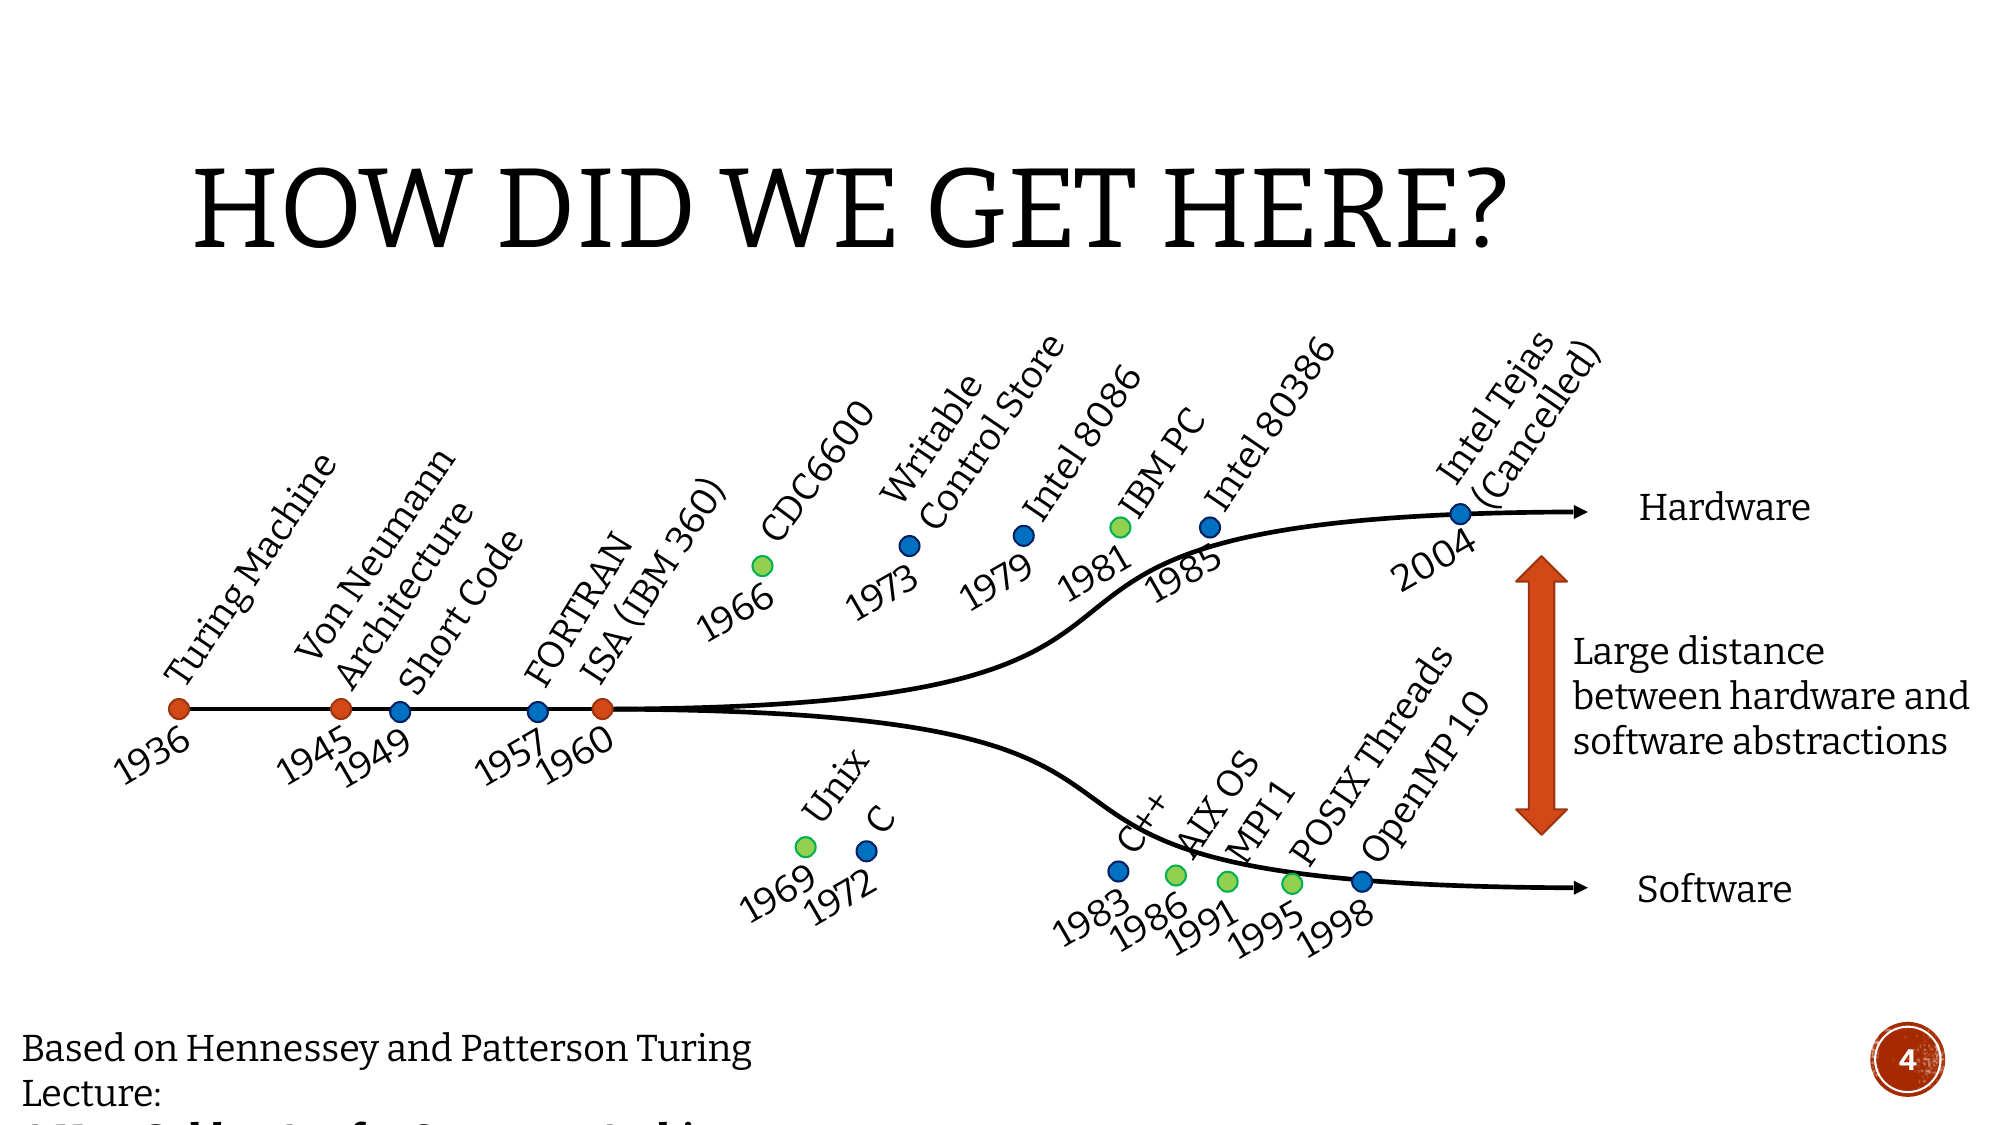

# How did we get here?
Intel Tejas (Cancelled)
Writable Control Store
Intel 80386
IBM PC
Intel 8086
CDC6600
Hardware

Von Neumann Architecture

2004

Turing Machine
FORTRAN
1981
1985
ISA (IBM 360)
1979
Short Code

1973
1966
Large distance between hardware and software abstractions

Unix

POSIX Threads
1960
1936
1945
1949
1957
OpenMP 1.0
AIX OS
C
MPI 1
C++

Software
1969

1972

1983
1986
1991
1998
1995
Based on Hennessey and Patterson Turing Lecture:
A New Golden Age for Computer Architecture
4